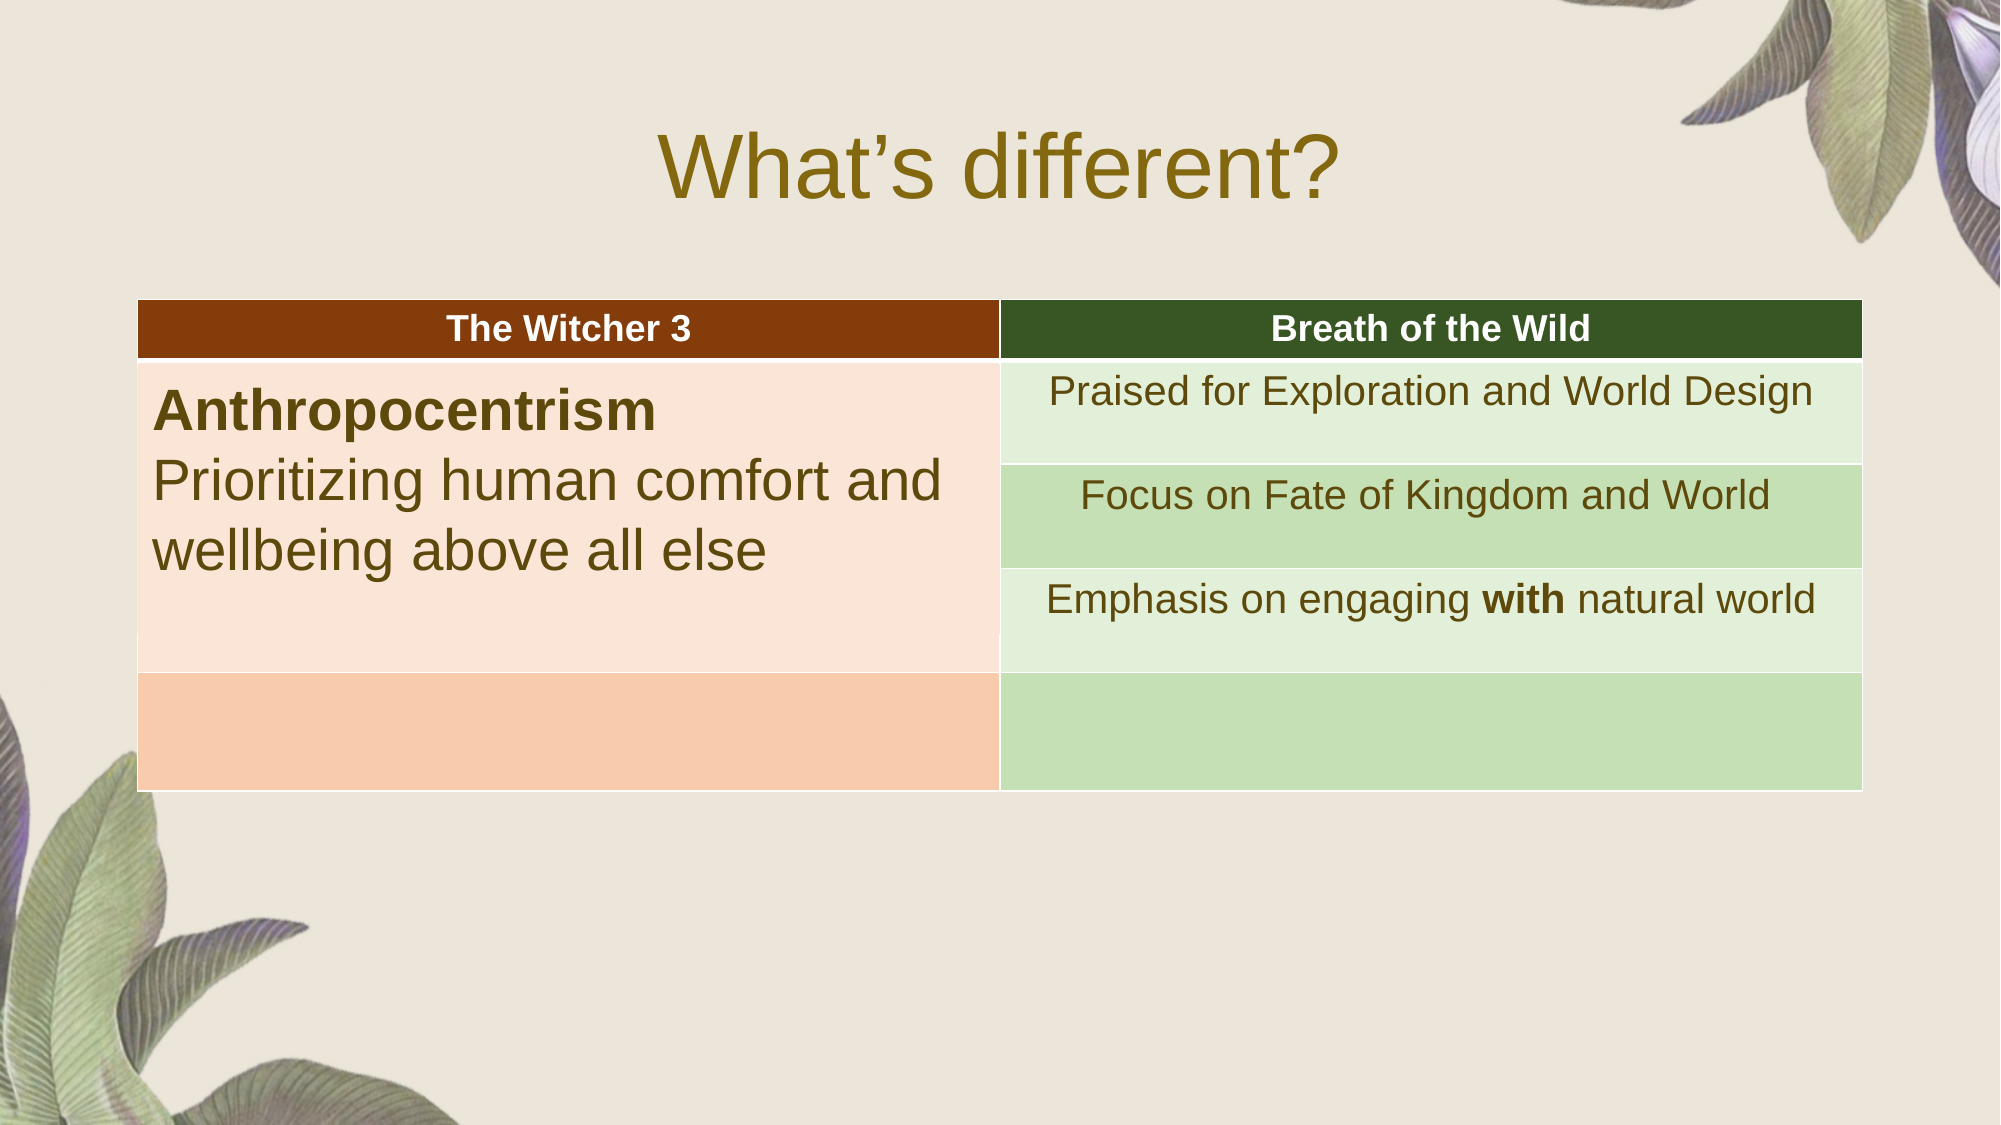

# What’s different?
| The Witcher 3 | Breath of the Wild |
| --- | --- |
| Praised for Narrative and Characters | Praised for Exploration and World Design |
| Focus on Main Character’s Fate and Relations | Focus on Fate of Kingdom and World |
| Emphasis on moving through natural world | Emphasis on engaging with natural world |
|  |  |
Anthropocentrism
Prioritizing human comfort and wellbeing above all else